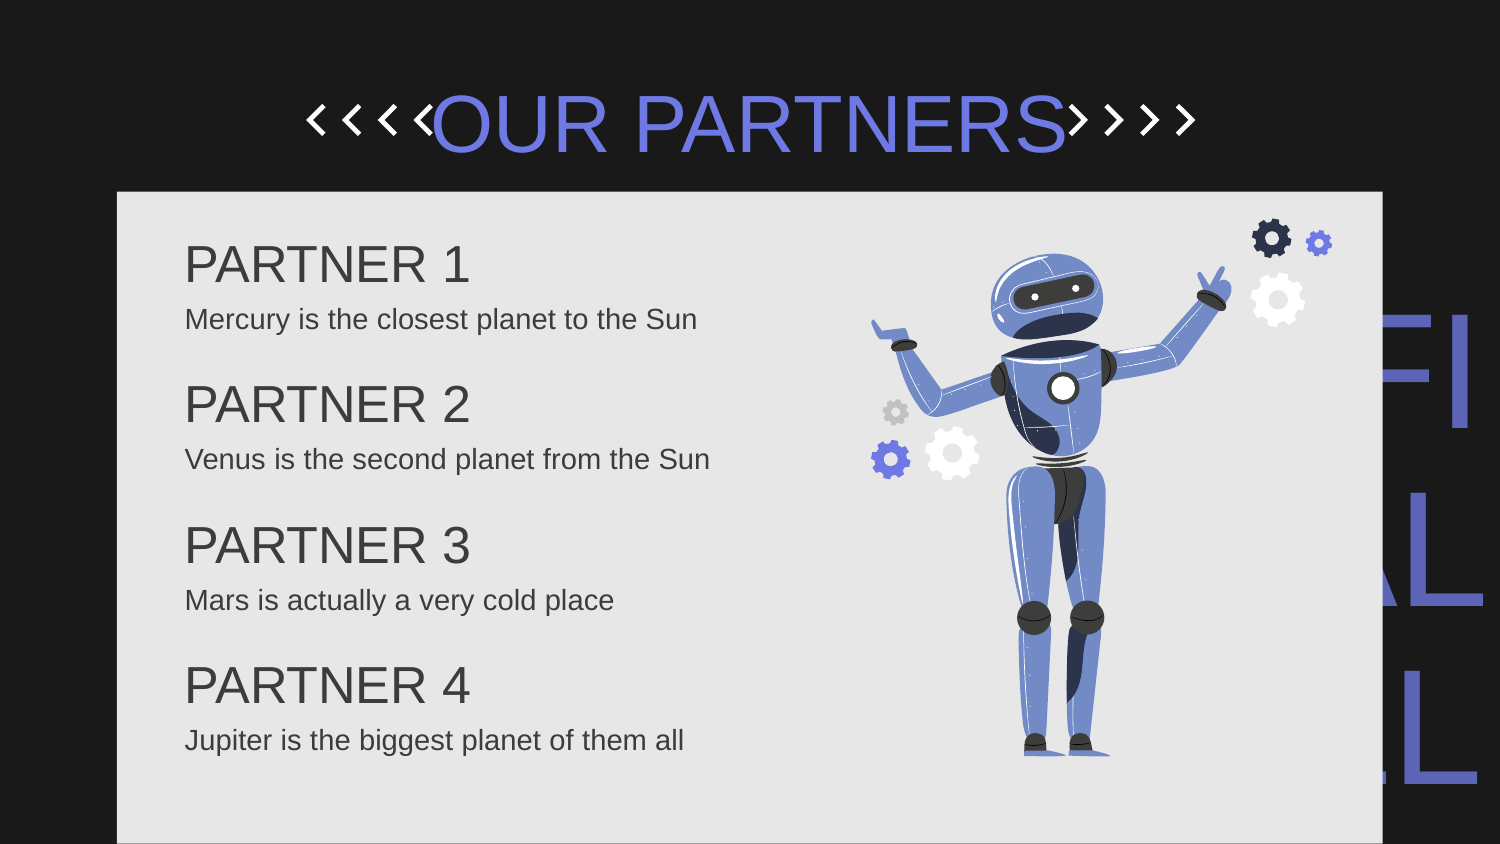

# OUR PARTNERS

PARTNER 1

Mercury is the closest planet to the Sun
PARTNER 2

Venus is the second planet from the Sun

PARTNER 3
Mars is actually a very cold place
PARTNER 4
Jupiter is the biggest planet of them all